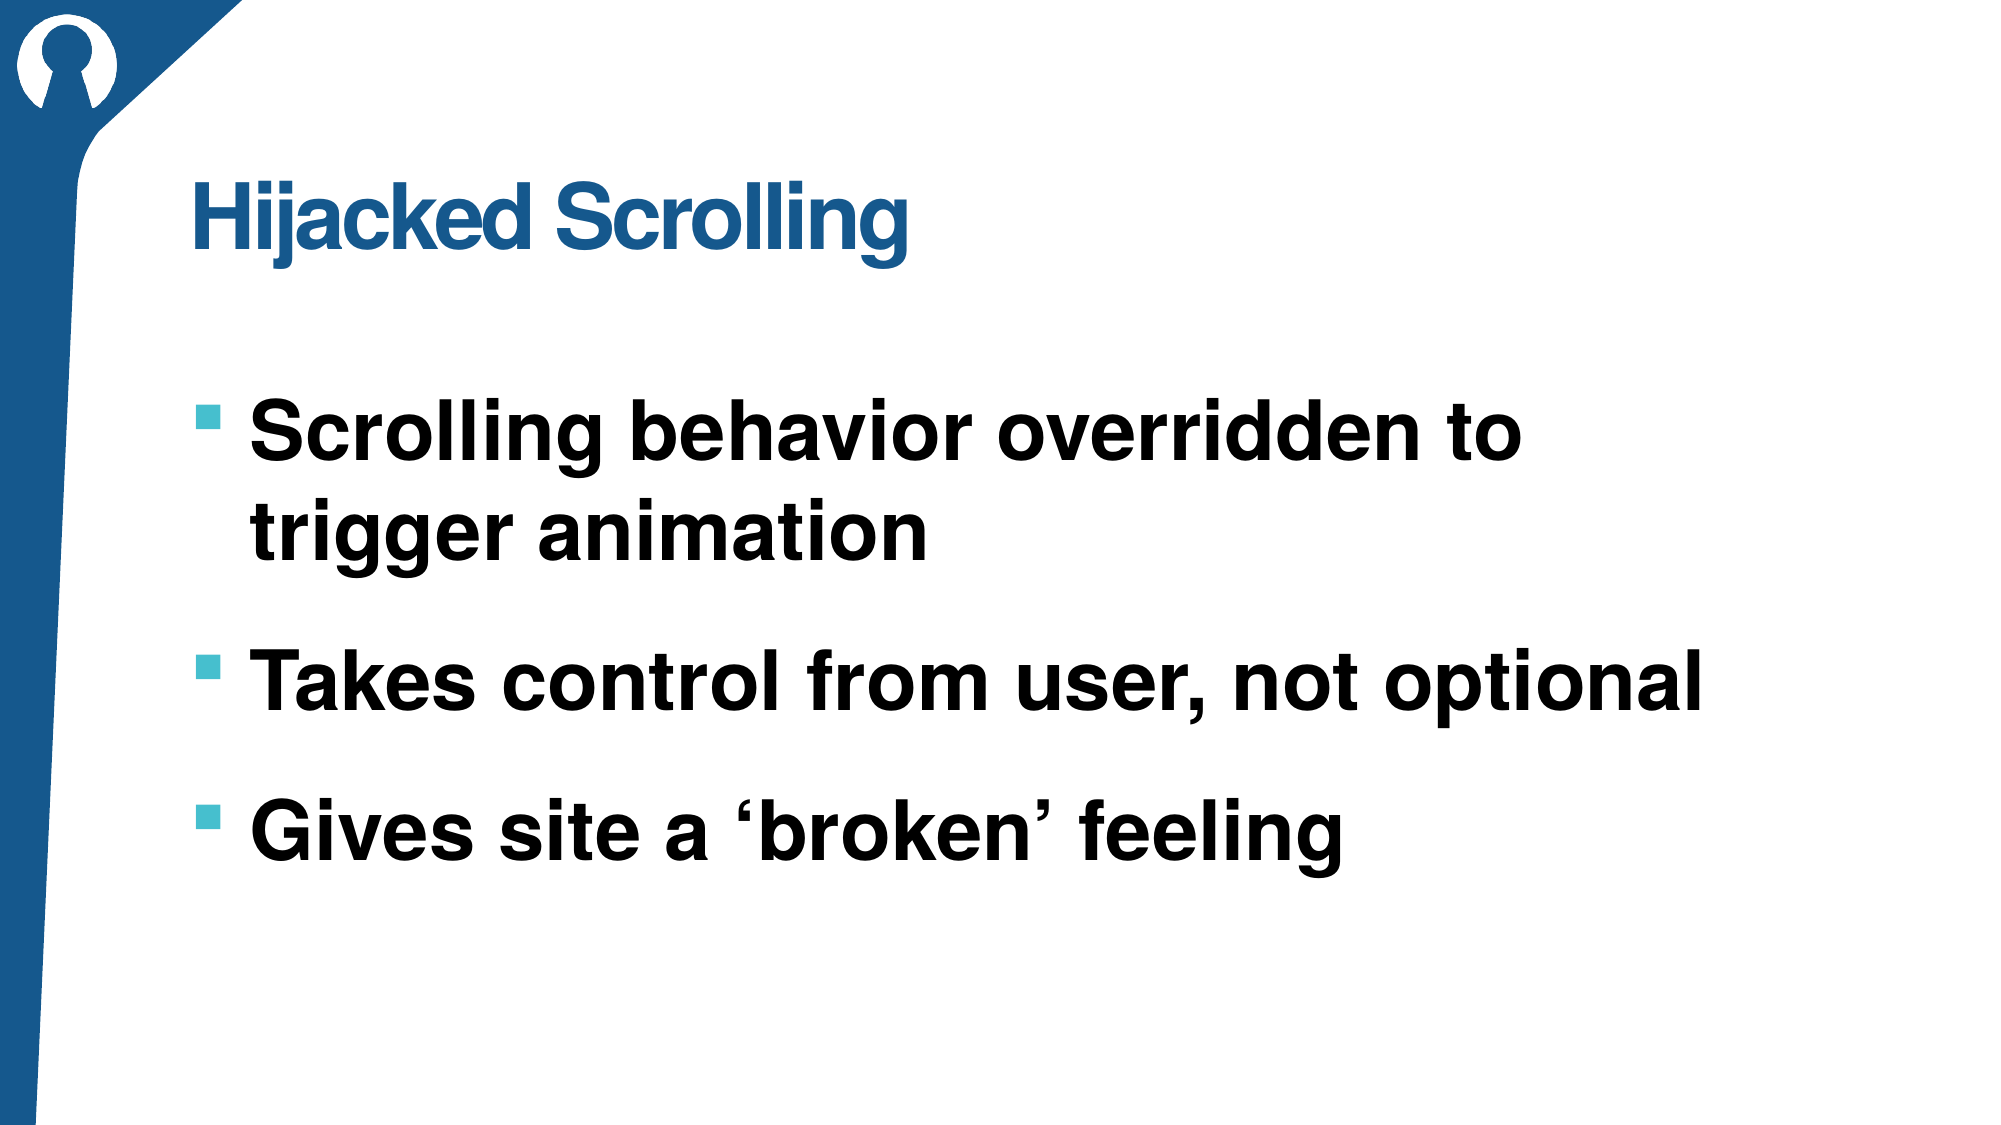

# Hijacked Scrolling
Scrolling behavior overridden to trigger animation
Takes control from user, not optional
Gives site a ‘broken’ feeling